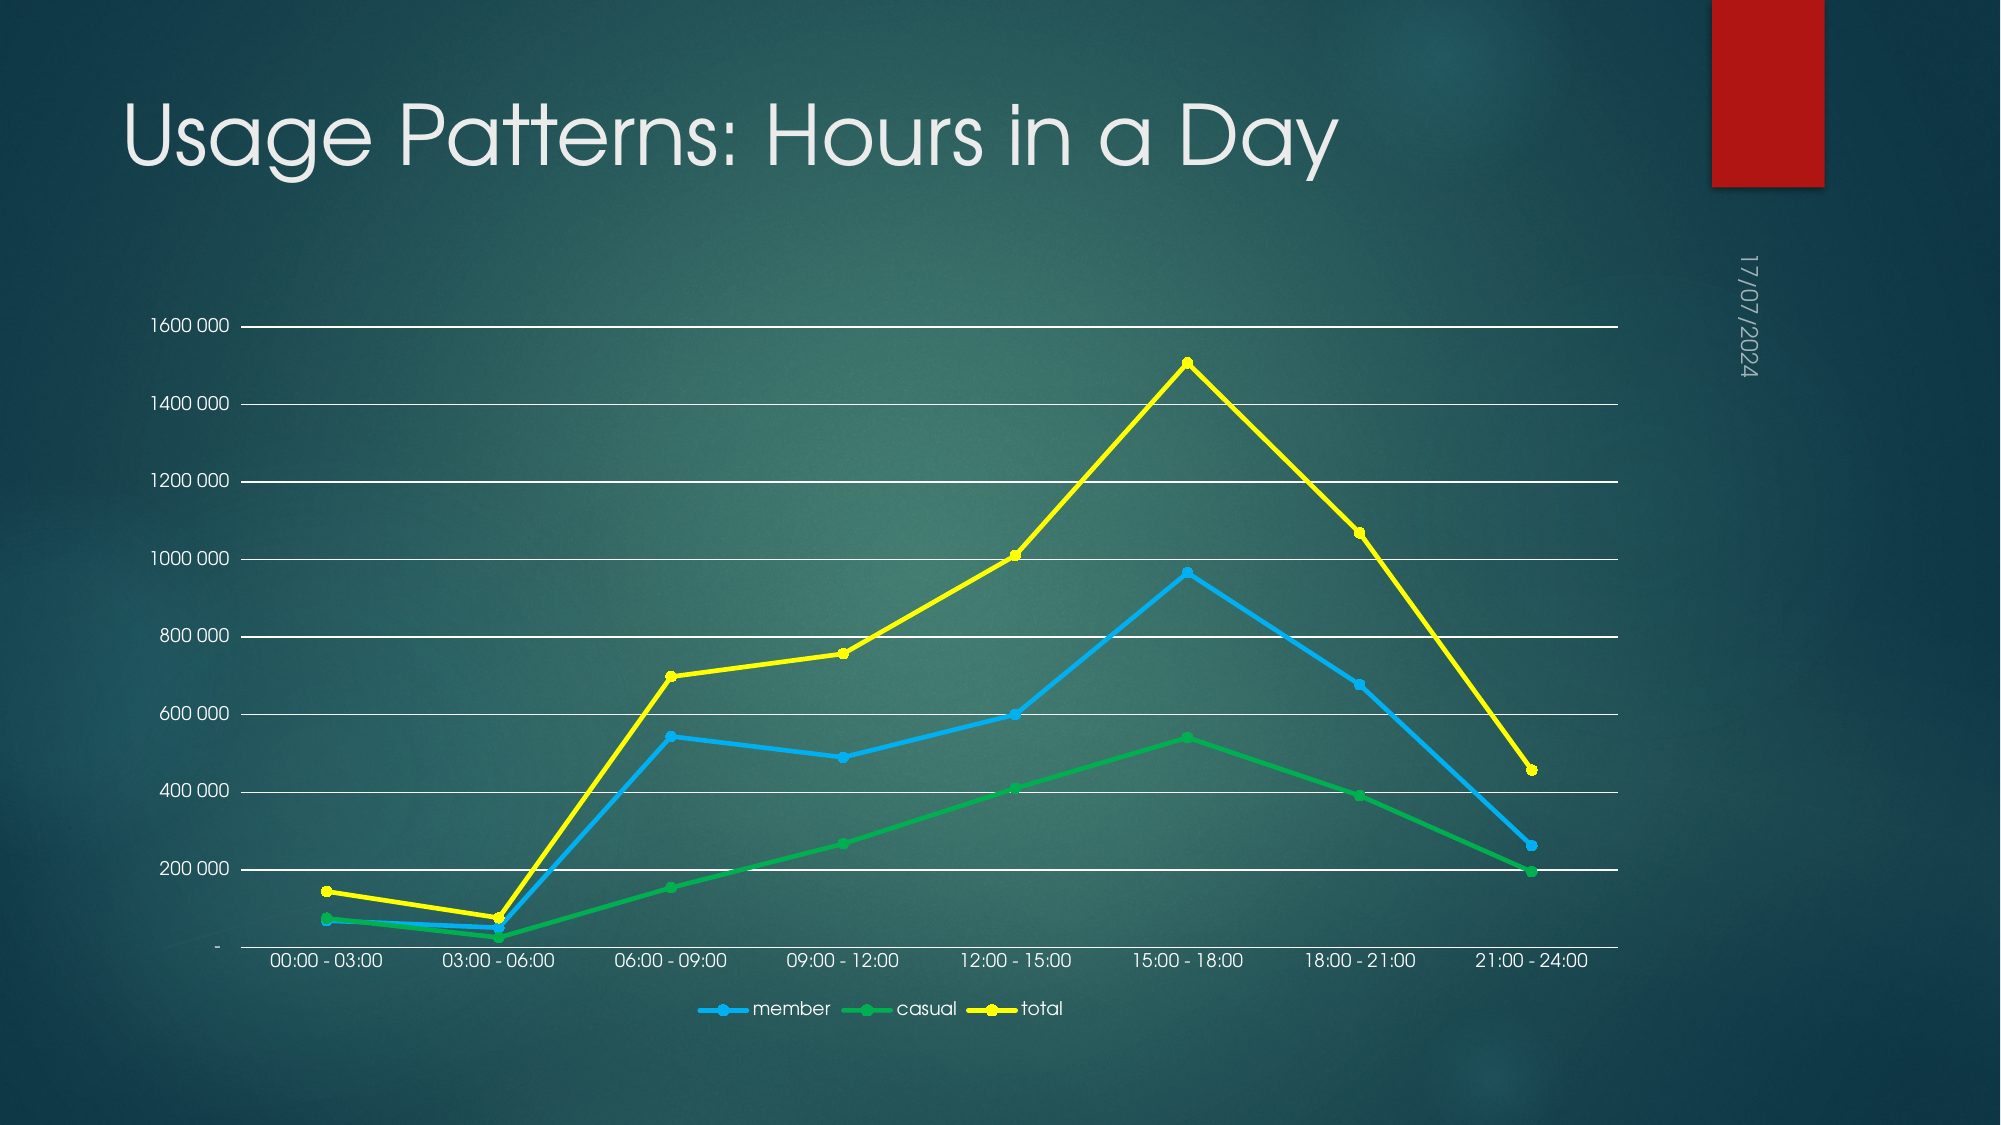

# Usage Patterns: Hours in a Day
17/07/2024

### Chart

| Category | member | casual | total |
|---|---|---|---|
| 00:00 - 03:00 | 68994.0 | 75281.0 | 144275.0 |
| 03:00 - 06:00 | 50858.0 | 25342.0 | 76200.0 |
| 06:00 - 09:00 | 544139.0 | 153851.0 | 697990.0 |
| 09:00 - 12:00 | 490139.0 | 267135.0 | 757274.0 |
| 12:00 - 15:00 | 600584.0 | 410166.0 | 1010750.0 |
| 15:00 - 18:00 | 966357.0 | 541052.0 | 1507409.0 |
| 18:00 - 21:00 | 677418.0 | 391393.0 | 1068811.0 |
| 21:00 - 24:00 | 262209.0 | 194959.0 | 457168.0 |